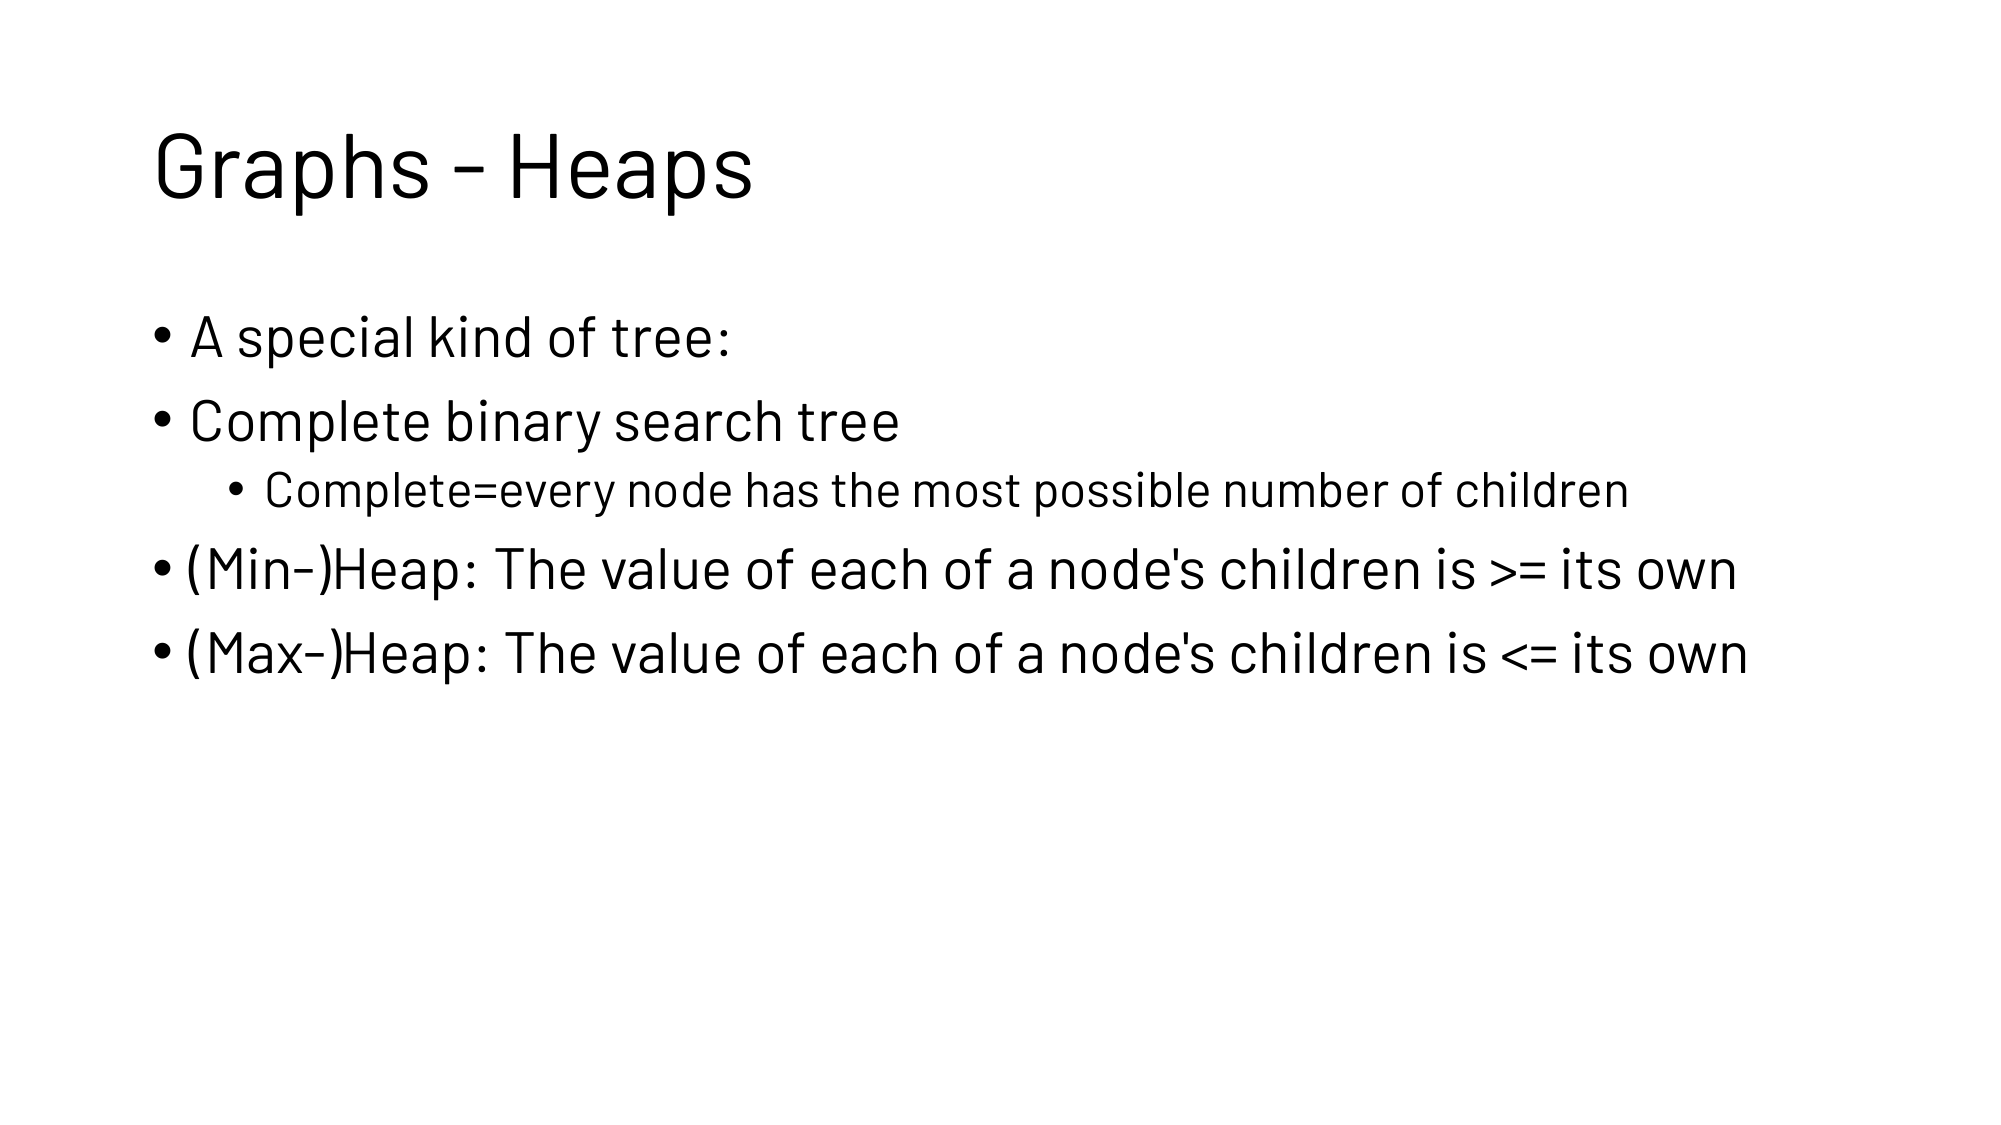

# Graphs - Heaps
A special kind of tree:
Complete binary search tree
Complete=every node has the most possible number of children
(Min-)Heap: The value of each of a node's children is >= its own
(Max-)Heap: The value of each of a node's children is <= its own